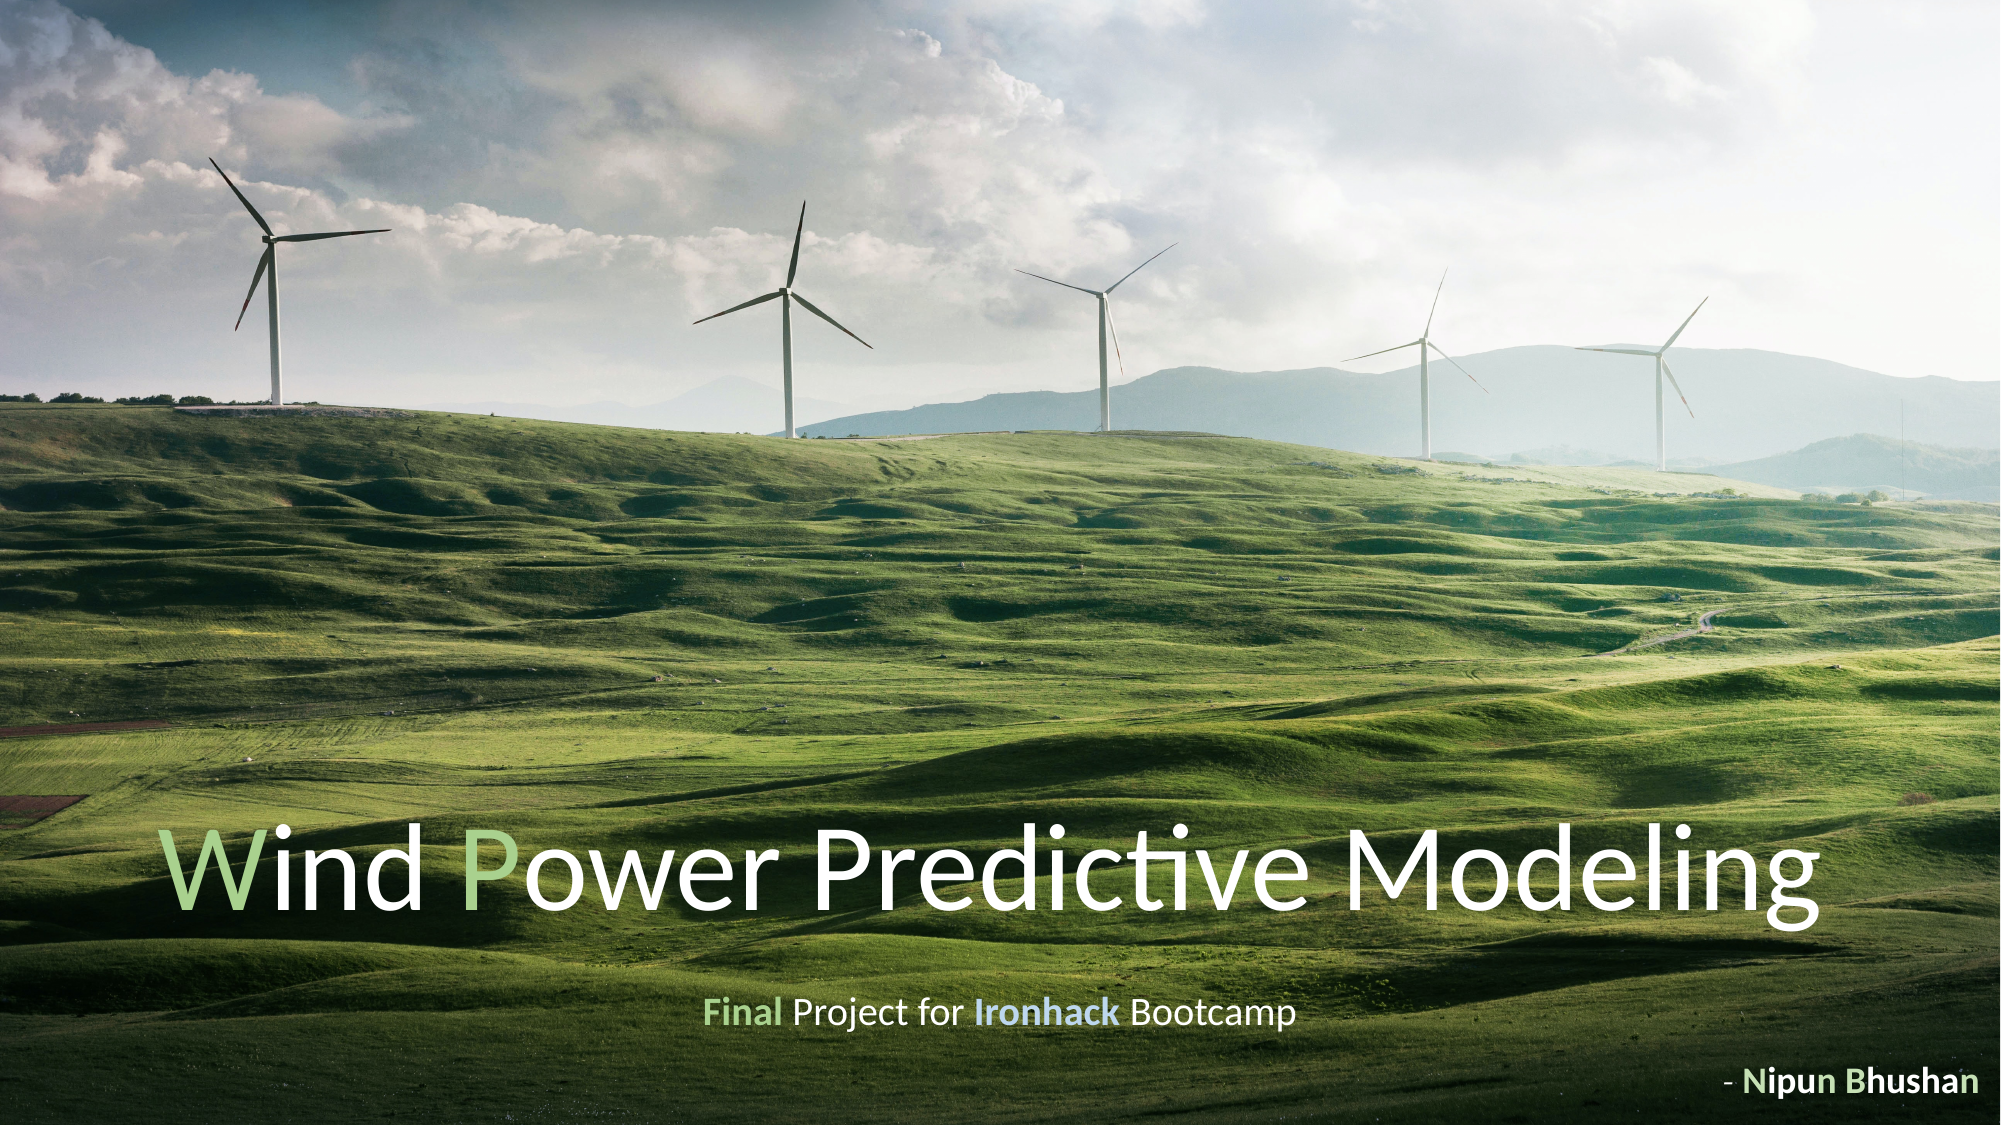

# Wind Power Predictive Modeling
Final Project for Ironhack Bootcamp
- Nipun Bhushan